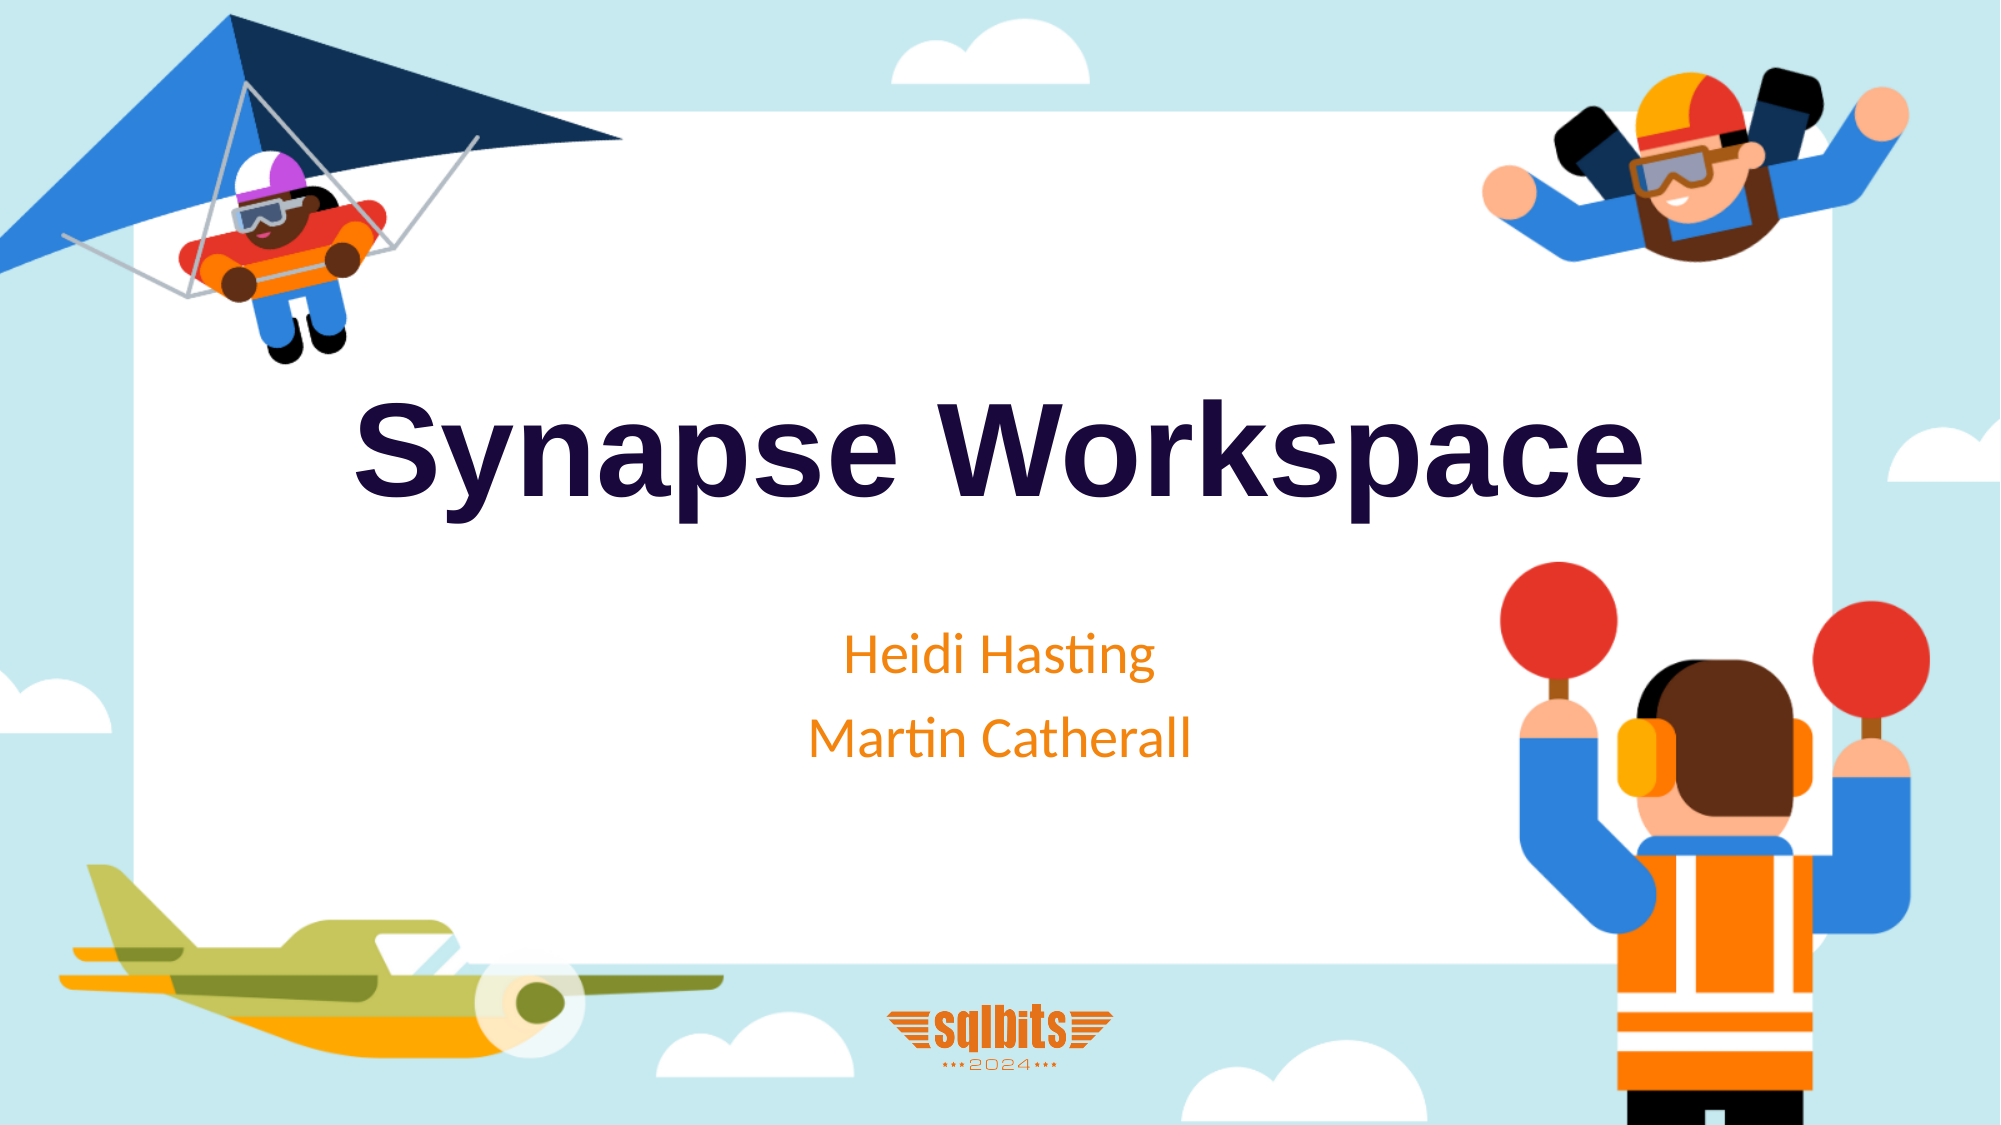

# Synapse Workspace
Heidi Hasting
Martin Catherall